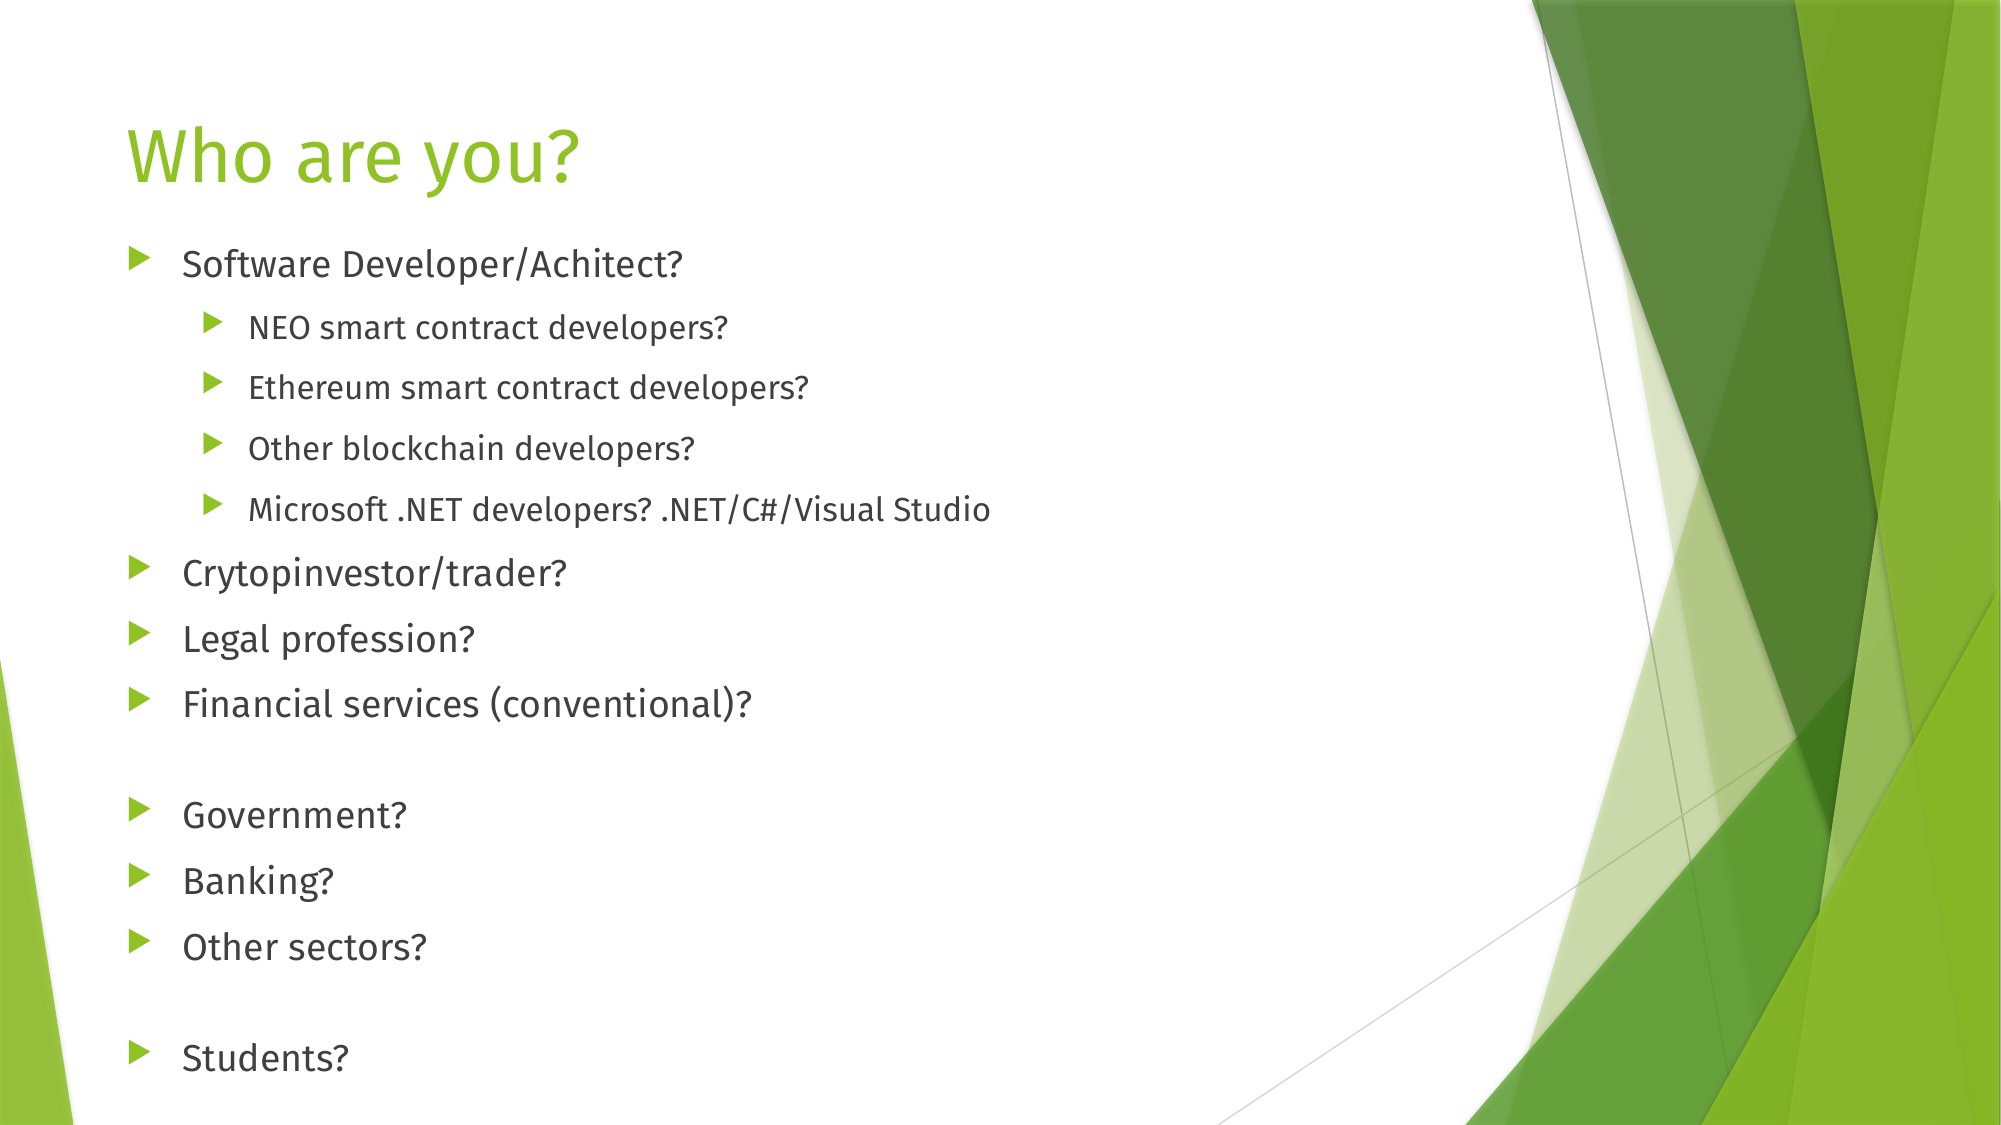

# Who are you?
Software Developer/Achitect?
NEO smart contract developers?
Ethereum smart contract developers?
Other blockchain developers?
Microsoft .NET developers? .NET/C#/Visual Studio
Crytopinvestor/trader?
Legal profession?
Financial services (conventional)?
Government?
Banking?
Other sectors?
Students?